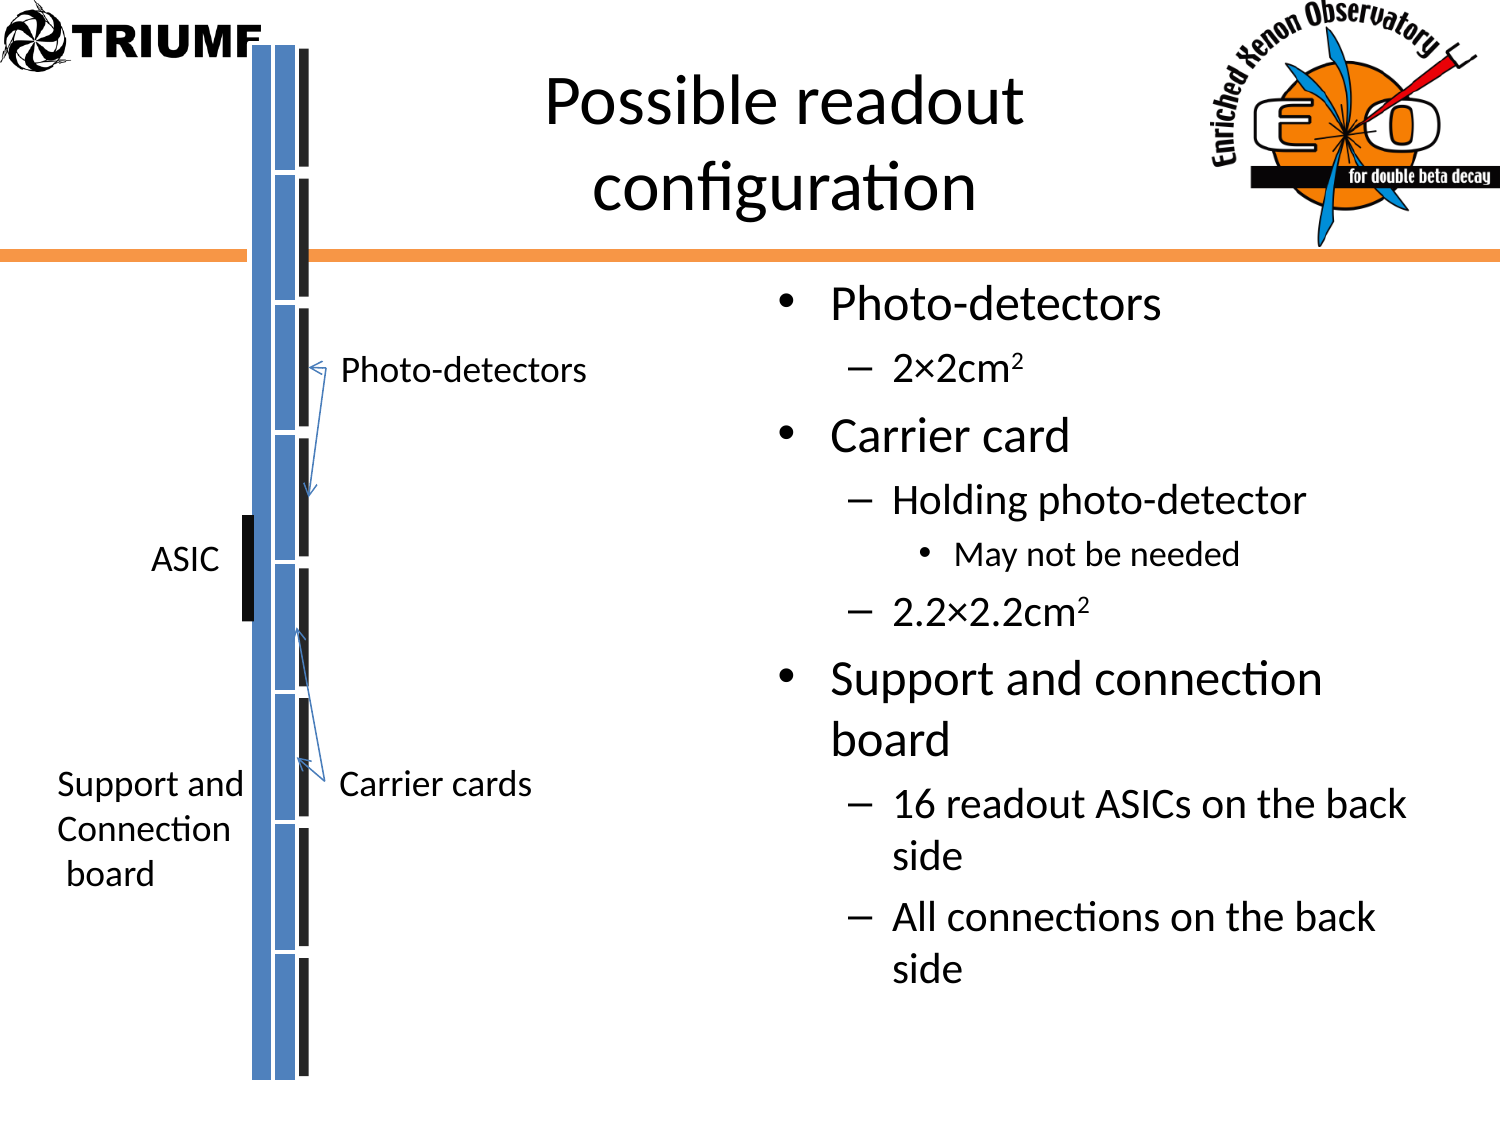

# Possible readout configuration
Photo-detectors
2×2cm2
Carrier card
Holding photo-detector
May not be needed
2.2×2.2cm2
Support and connection board
16 readout ASICs on the back side
All connections on the back side
Photo-detectors
ASIC

Support and
Connection
 board
Carrier cards